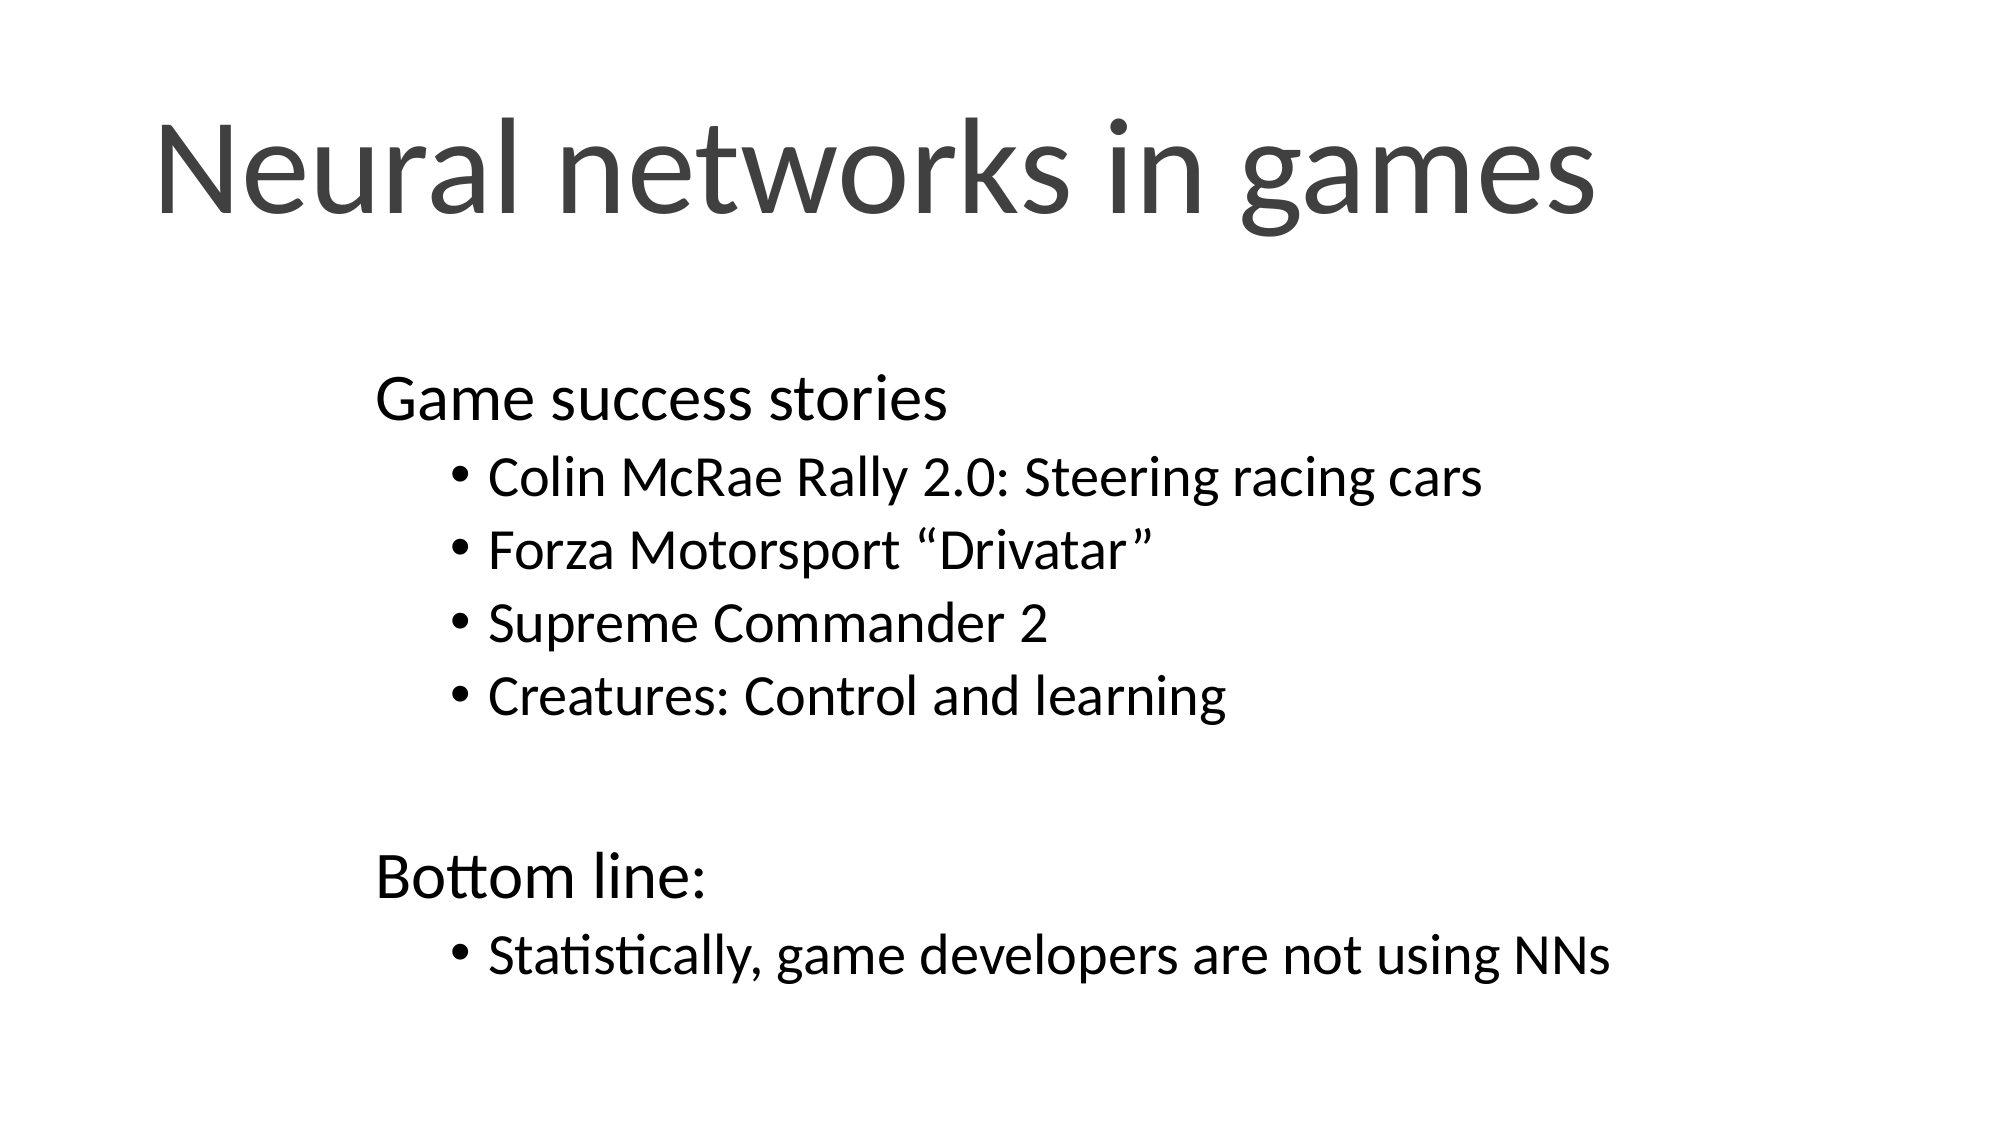

# Neural networks in games
Game success stories
Colin McRae Rally 2.0: Steering racing cars
Forza Motorsport “Drivatar”
Supreme Commander 2
Creatures: Control and learning

Bottom line:
Statistically, game developers are not using NNs